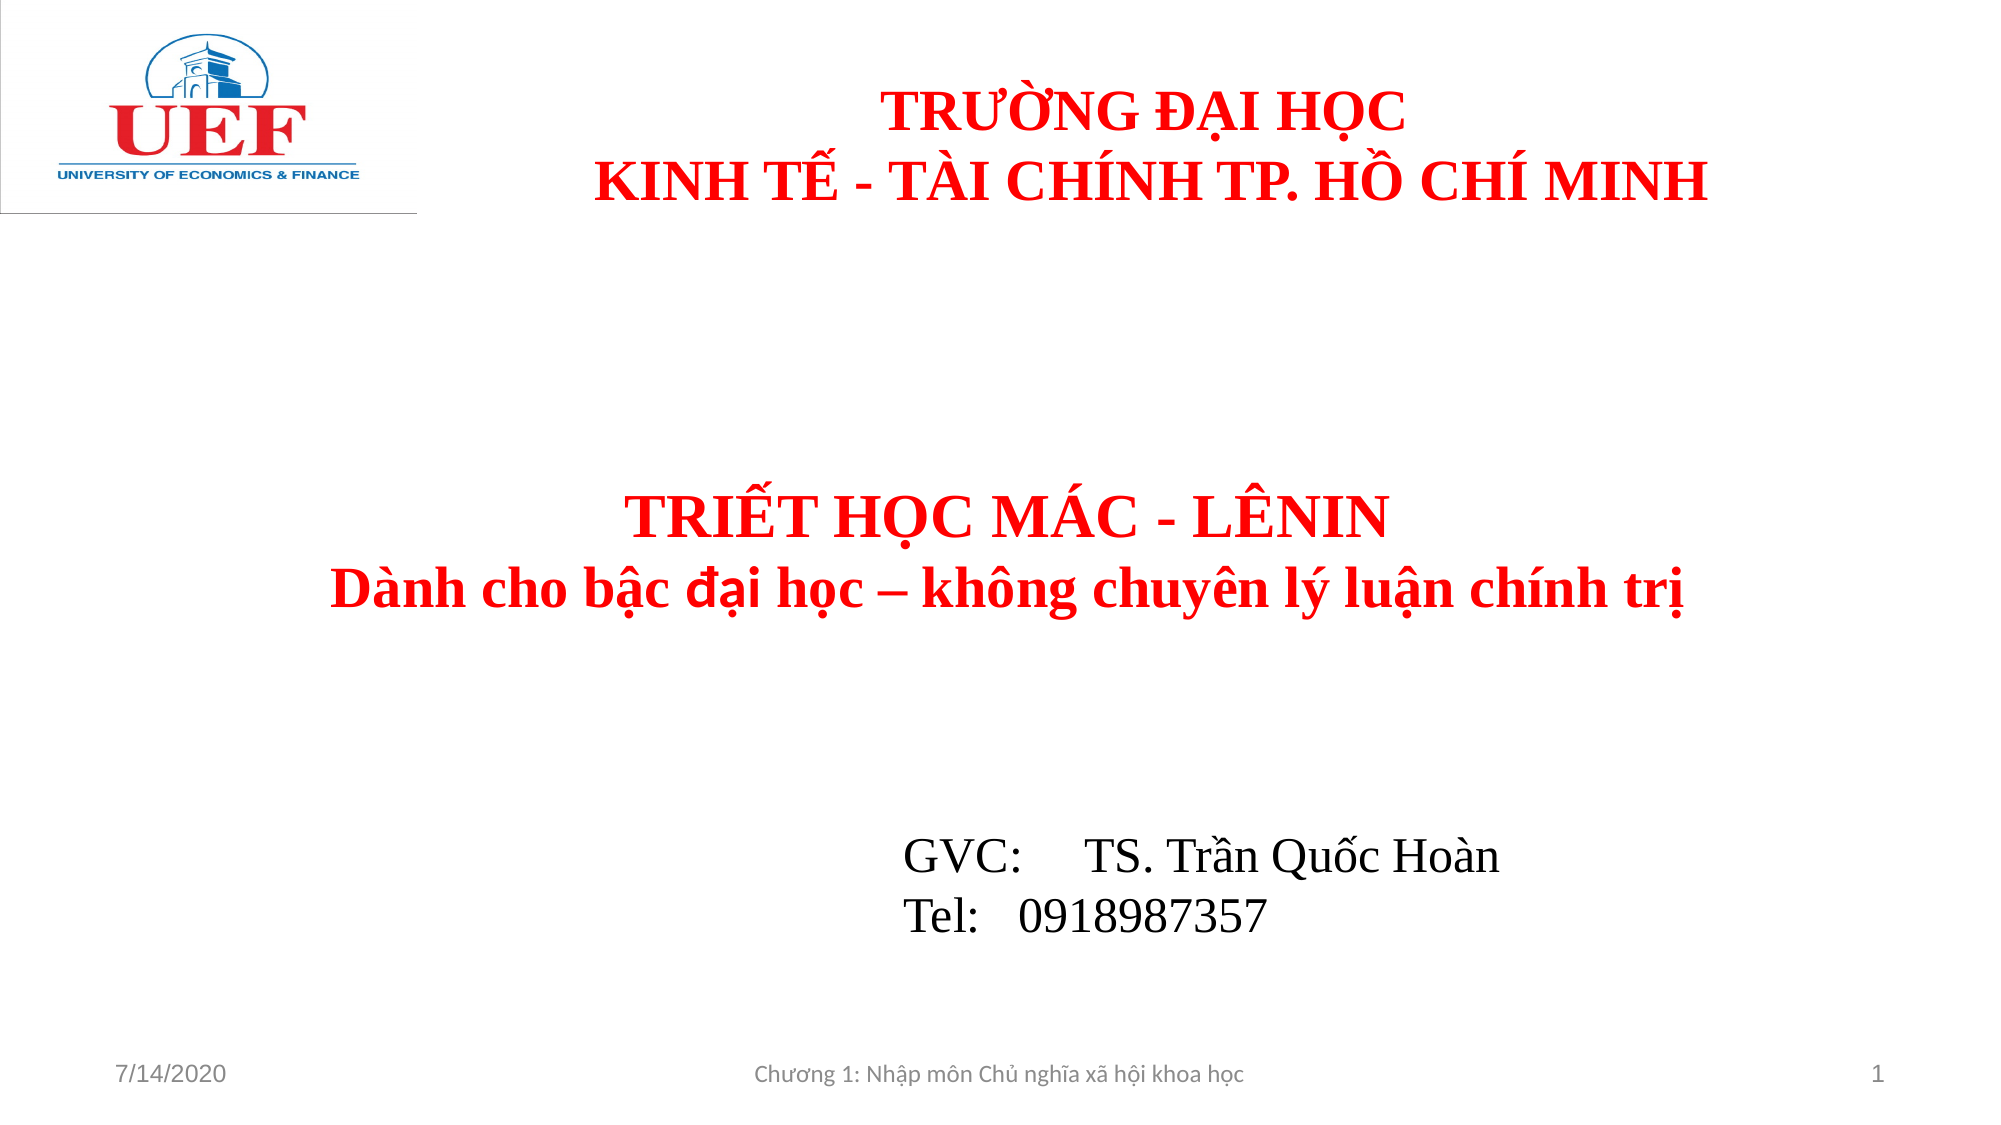

TRƯỜNG ĐẠI HỌC
KINH TẾ - TÀI CHÍNH TP. HỒ CHÍ MINH

# TRIẾT HỌC MÁC - LÊNIN Dành cho bậc đại học – không chuyên lý luận chính trị
GVC:     TS. Trần Quốc Hoàn
Tel:   0918987357
7/14/2020
Chương 1: Nhập môn Chủ nghĩa xã hội khoa học
1